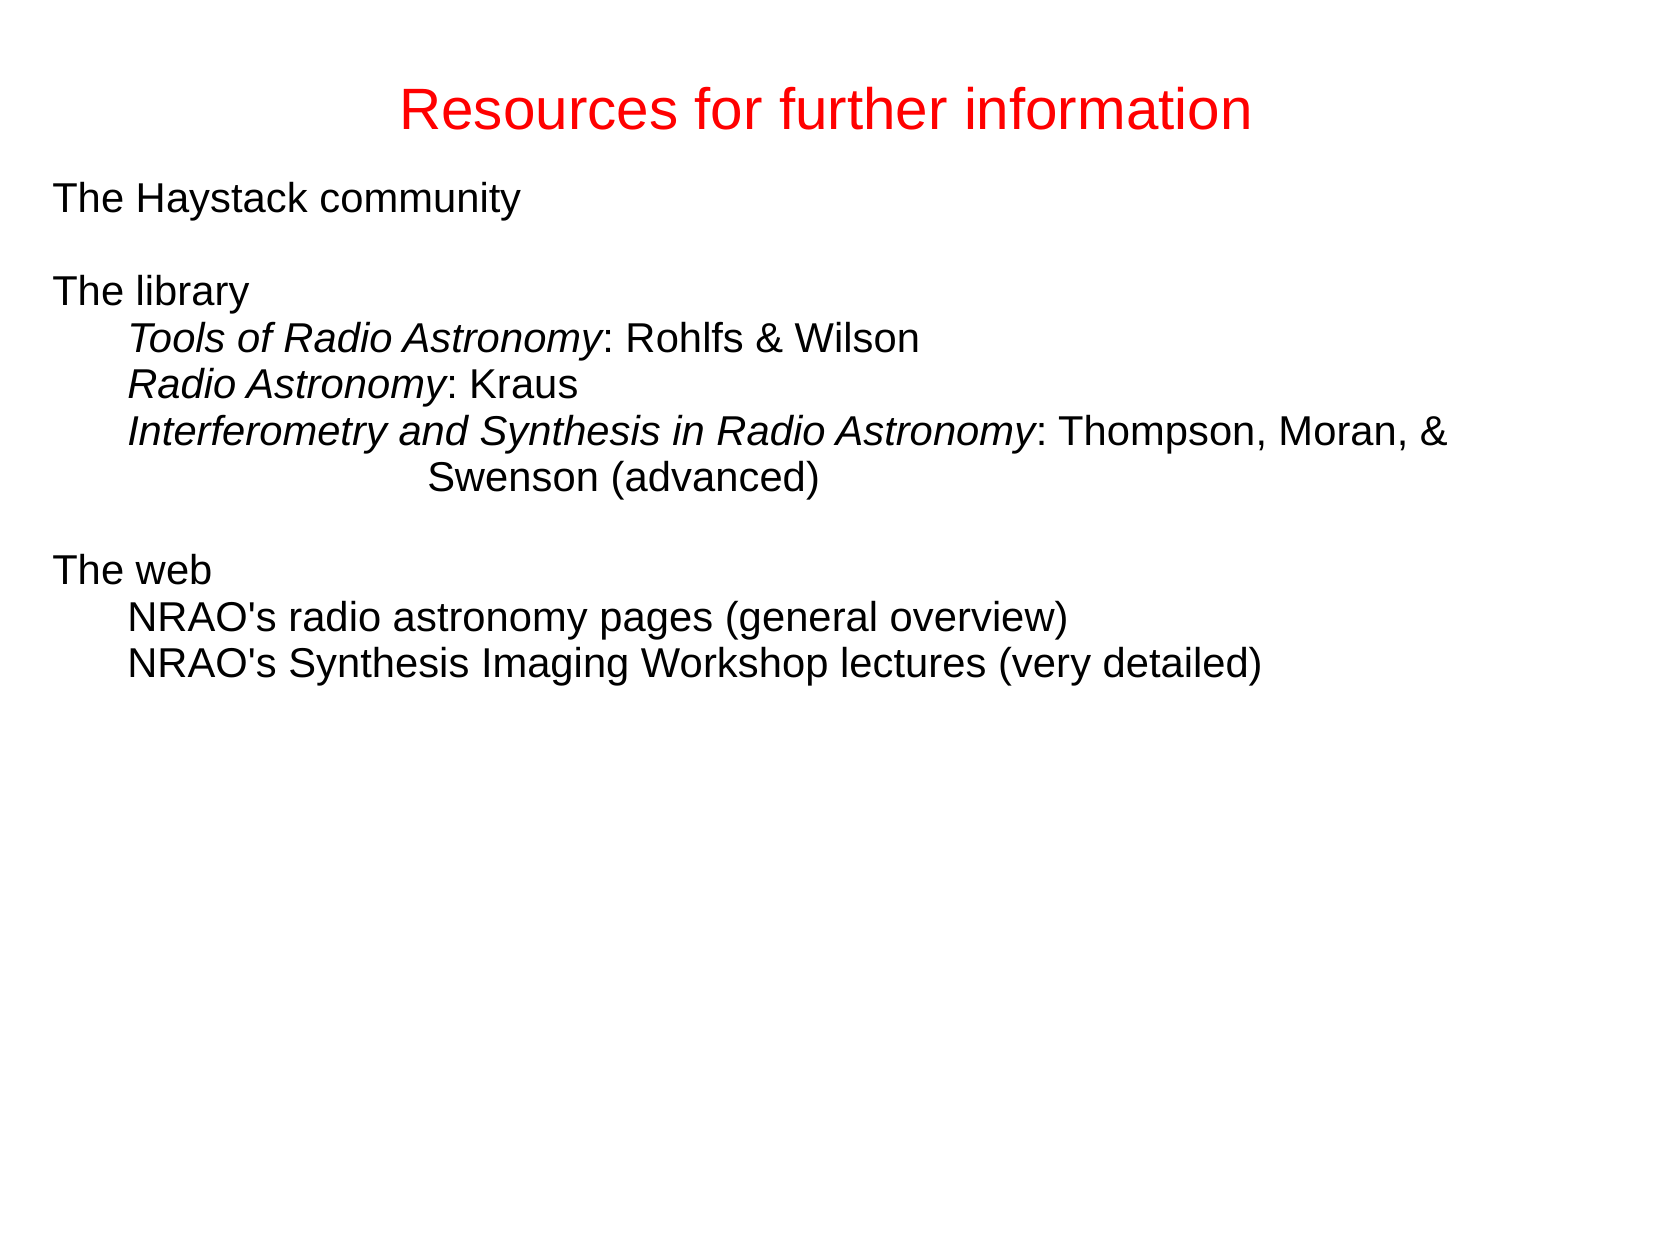

Resources for further information
The Haystack community

The library
Tools of Radio Astronomy: Rohlfs & Wilson
Radio Astronomy: Kraus
Interferometry and Synthesis in Radio Astronomy: Thompson, Moran, & 			Swenson (advanced)

The web
	NRAO's radio astronomy pages (general overview)
NRAO's Synthesis Imaging Workshop lectures (very detailed)